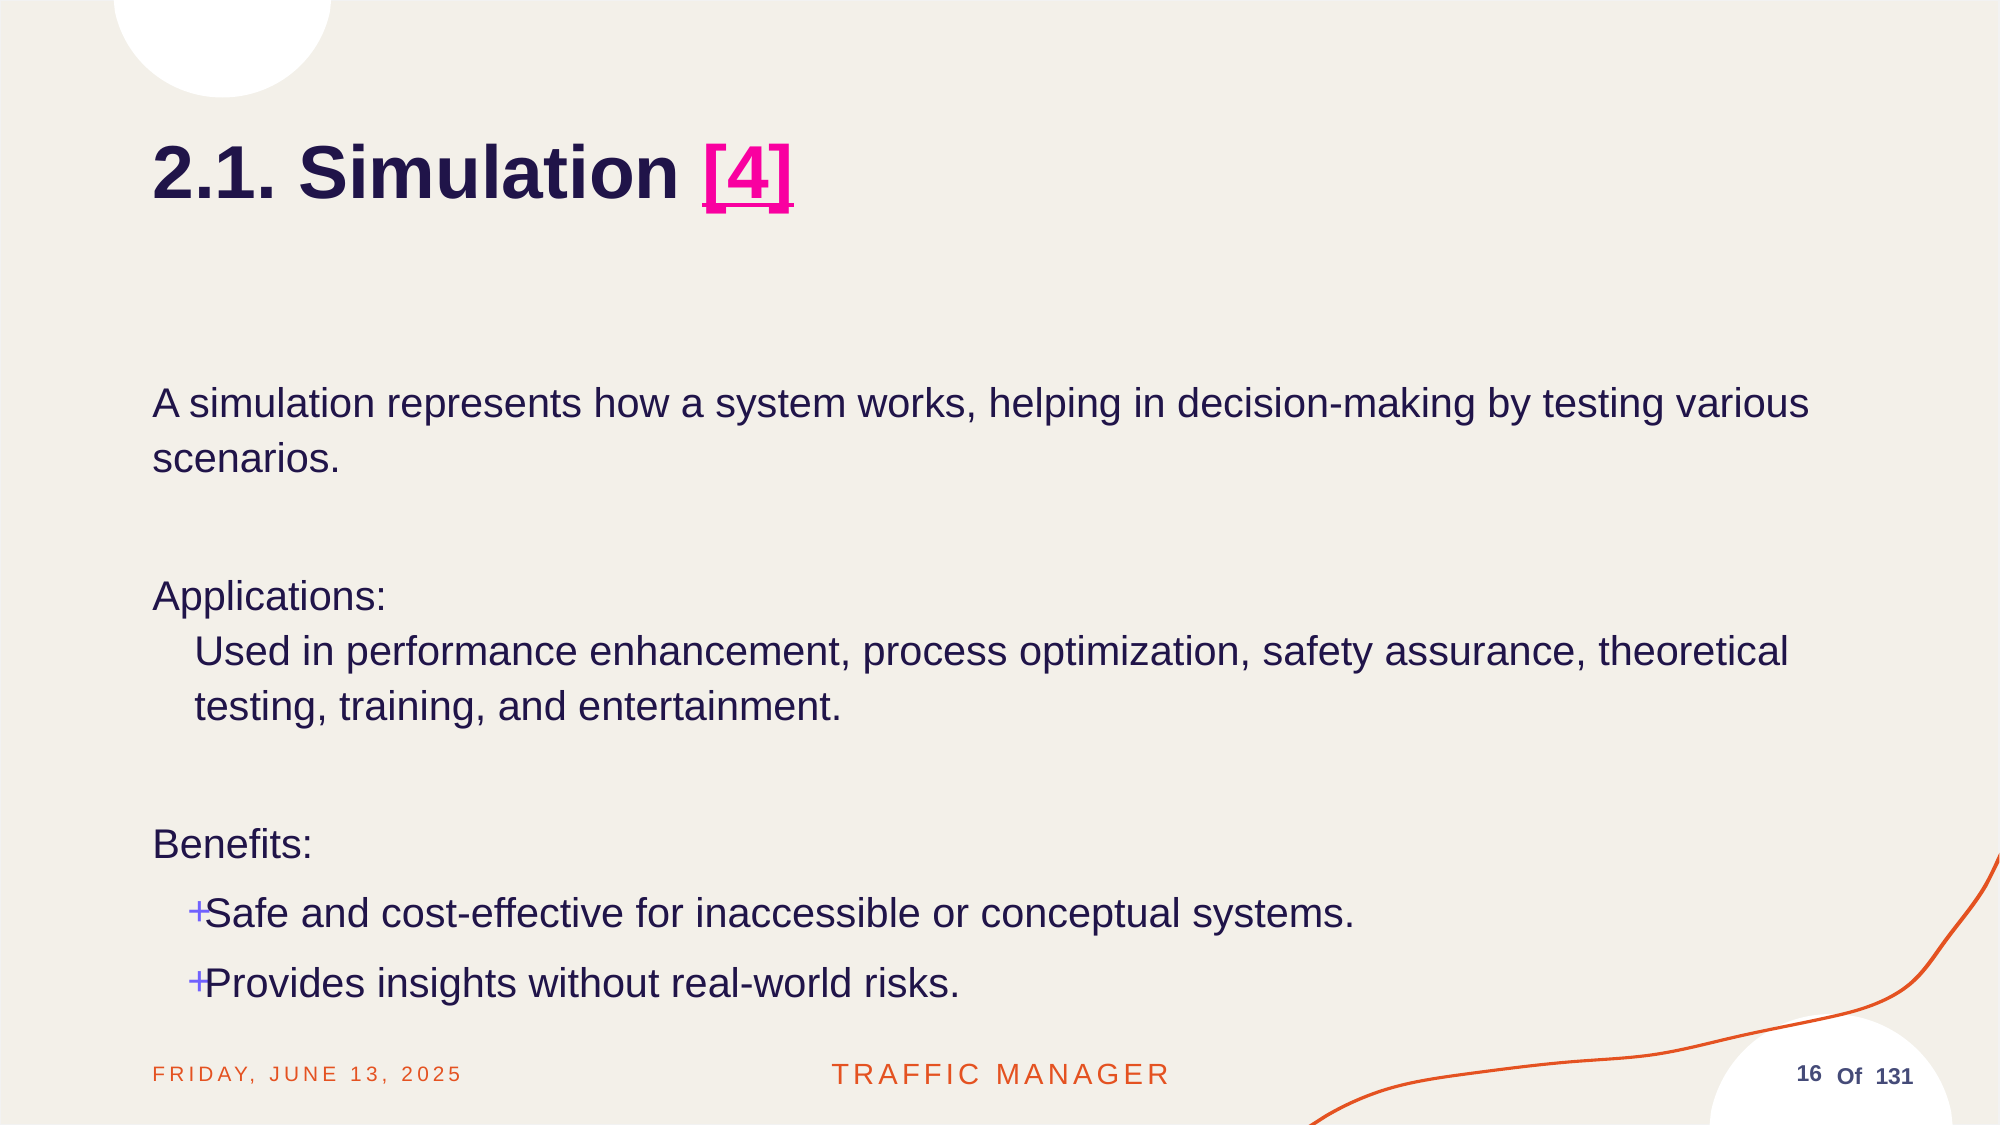

# 2.1. Simulation [4]

A simulation represents how a system works, helping in decision-making by testing various scenarios.

Applications:
Used in performance enhancement, process optimization, safety assurance, theoretical testing, training, and entertainment.

Benefits:
Safe and cost-effective for inaccessible or conceptual systems.
Provides insights without real-world risks.

Friday, June 13, 2025
Traffic MANAGER
16